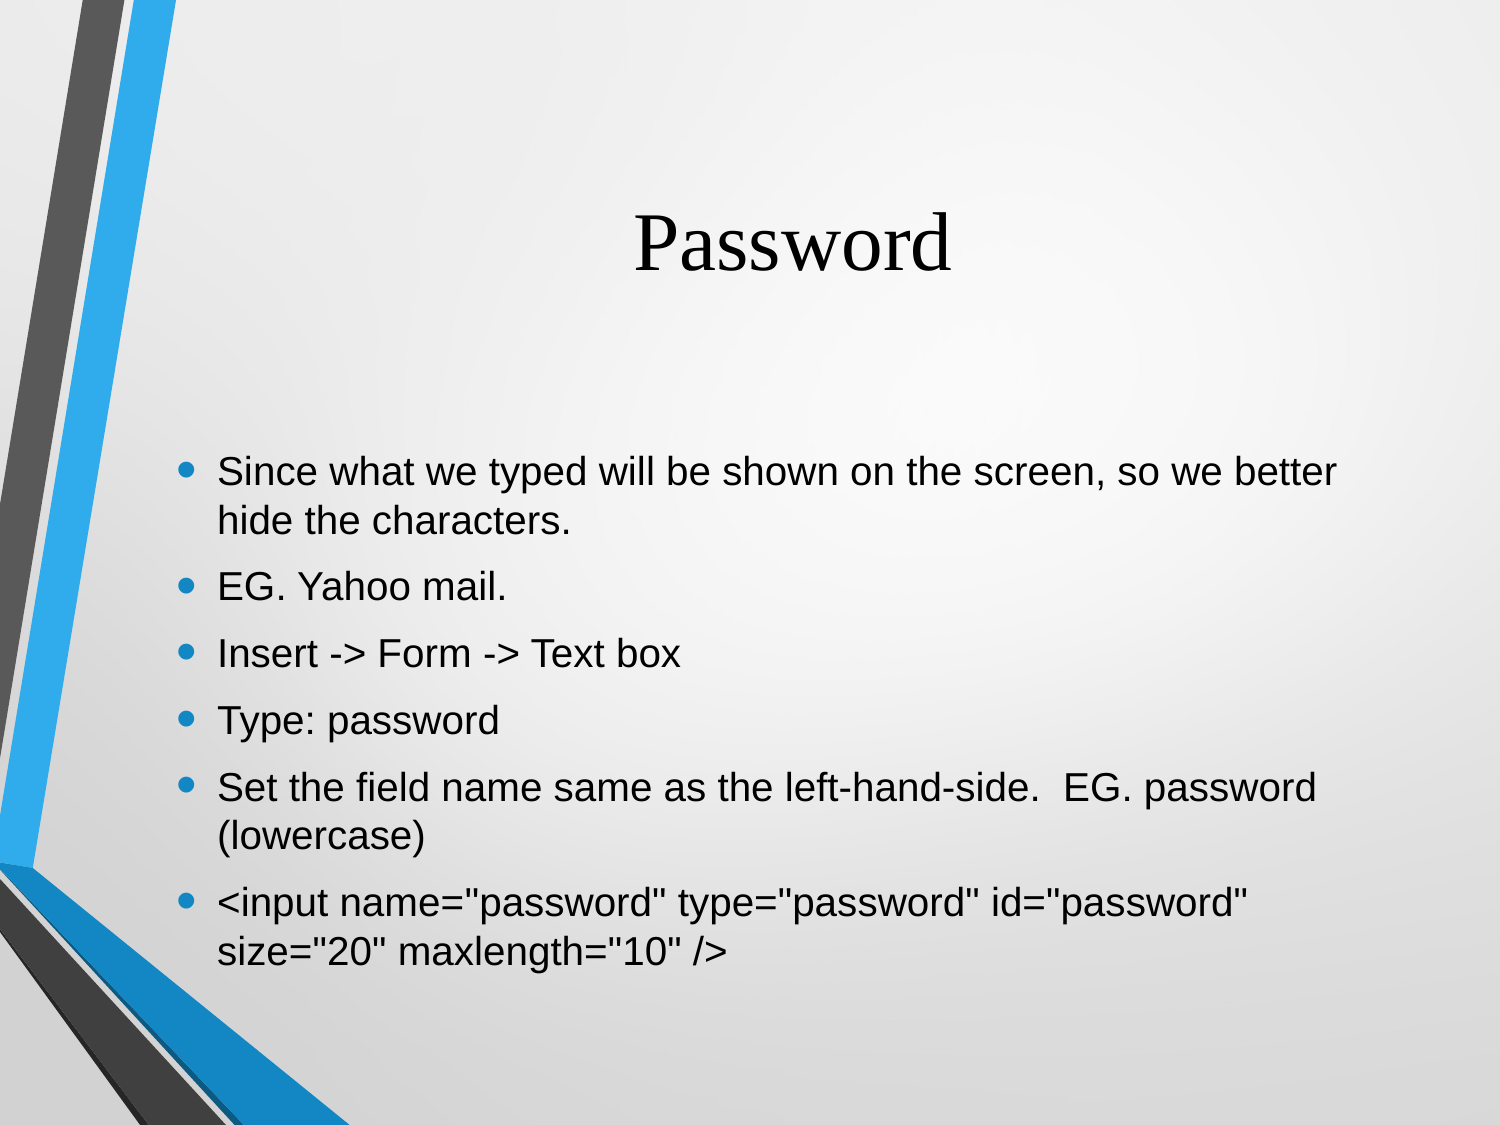

# Password
Since what we typed will be shown on the screen, so we better hide the characters.
EG. Yahoo mail.
Insert -> Form -> Text box
Type: password
Set the field name same as the left-hand-side.  EG. password   (lowercase)
<input name="password" type="password" id="password" size="20" maxlength="10" />